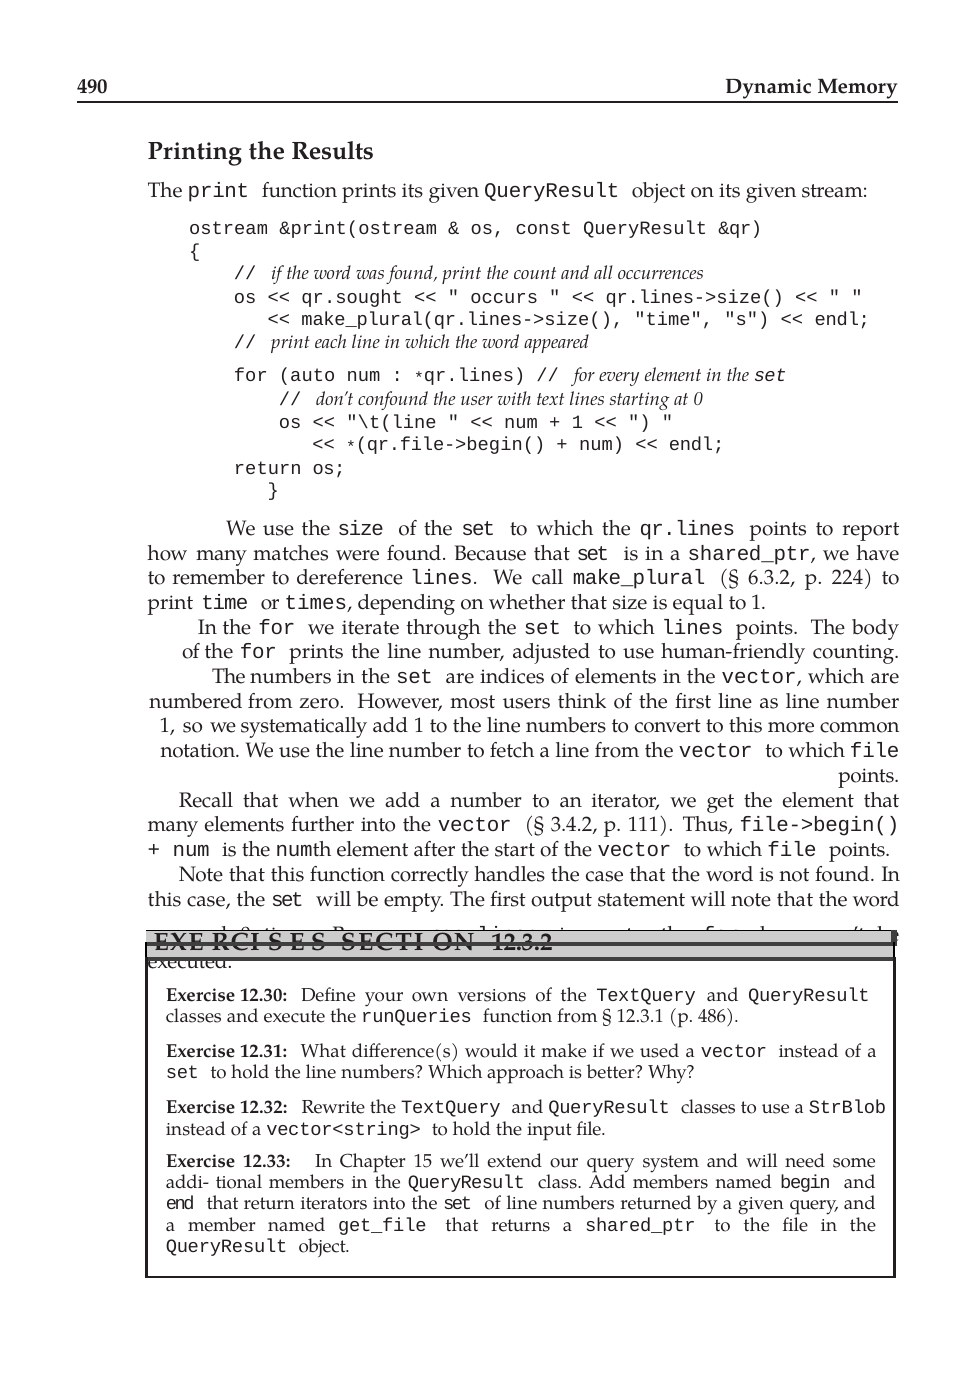

490
Dynamic Memory

Printing the Results
The print function prints its given QueryResult object on its given stream:
ostream &print(ostream & os, const QueryResult &qr)
{
// if the word was found, print the count and all occurrences
os << qr.sought << " occurs " << qr.lines->size() << " "
<< make_plural(qr.lines->size(), "time", "s") << endl;
// print each line in which the word appeared
for (auto num : *qr.lines) // for every element in the set
// don’t confound the user with text lines starting at 0
os << "\t(line " << num + 1 << ") "
<< *(qr.file->begin() + num) << endl; return os;
}
We use the size of the set to which the qr.lines points to report how many matches were found. Because that set is in a shared_ptr, we have to remember to dereference lines. We call make_plural (§ 6.3.2, p. 224) to print time or times, depending on whether that size is equal to 1.
In the for we iterate through the set to which lines points. The body of the for prints the line number, adjusted to use human-friendly counting. The numbers in the set are indices of elements in the vector, which are numbered from zero. However, most users think of the first line as line number 1, so we systematically add 1 to the line numbers to convert to this more common notation. We use the line number to fetch a line from the vector to which file points.
Recall that when we add a number to an iterator, we get the element that many elements further into the vector (§ 3.4.2, p. 111). Thus, file->begin() + num is the numth element after the start of the vector to which file points.
Note that this function correctly handles the case that the word is not found. In this case, the set will be empty. The first output statement will note that the word occurred 0 times. Because *res.lines is empty. the for loop won’t be executed.
|  |
| --- |
| Exe rci s e s Secti on 12.3.2 |
| Exercise 12.30: Define your own versions of the TextQuery and QueryResult classes and execute the runQueries function from § 12.3.1 (p. 486). Exercise 12.31: What difference(s) would it make if we used a vector instead of a set to hold the line numbers? Which approach is better? Why? Exercise 12.32: Rewrite the TextQuery and QueryResult classes to use a StrBlob instead of a vector<string> to hold the input file. Exercise 12.33: In Chapter 15 we’ll extend our query system and will need some addi- tional members in the QueryResult class. Add members named begin and end that return iterators into the set of line numbers returned by a given query, and a member named get\_file that returns a shared\_ptr to the file in the QueryResult object. |